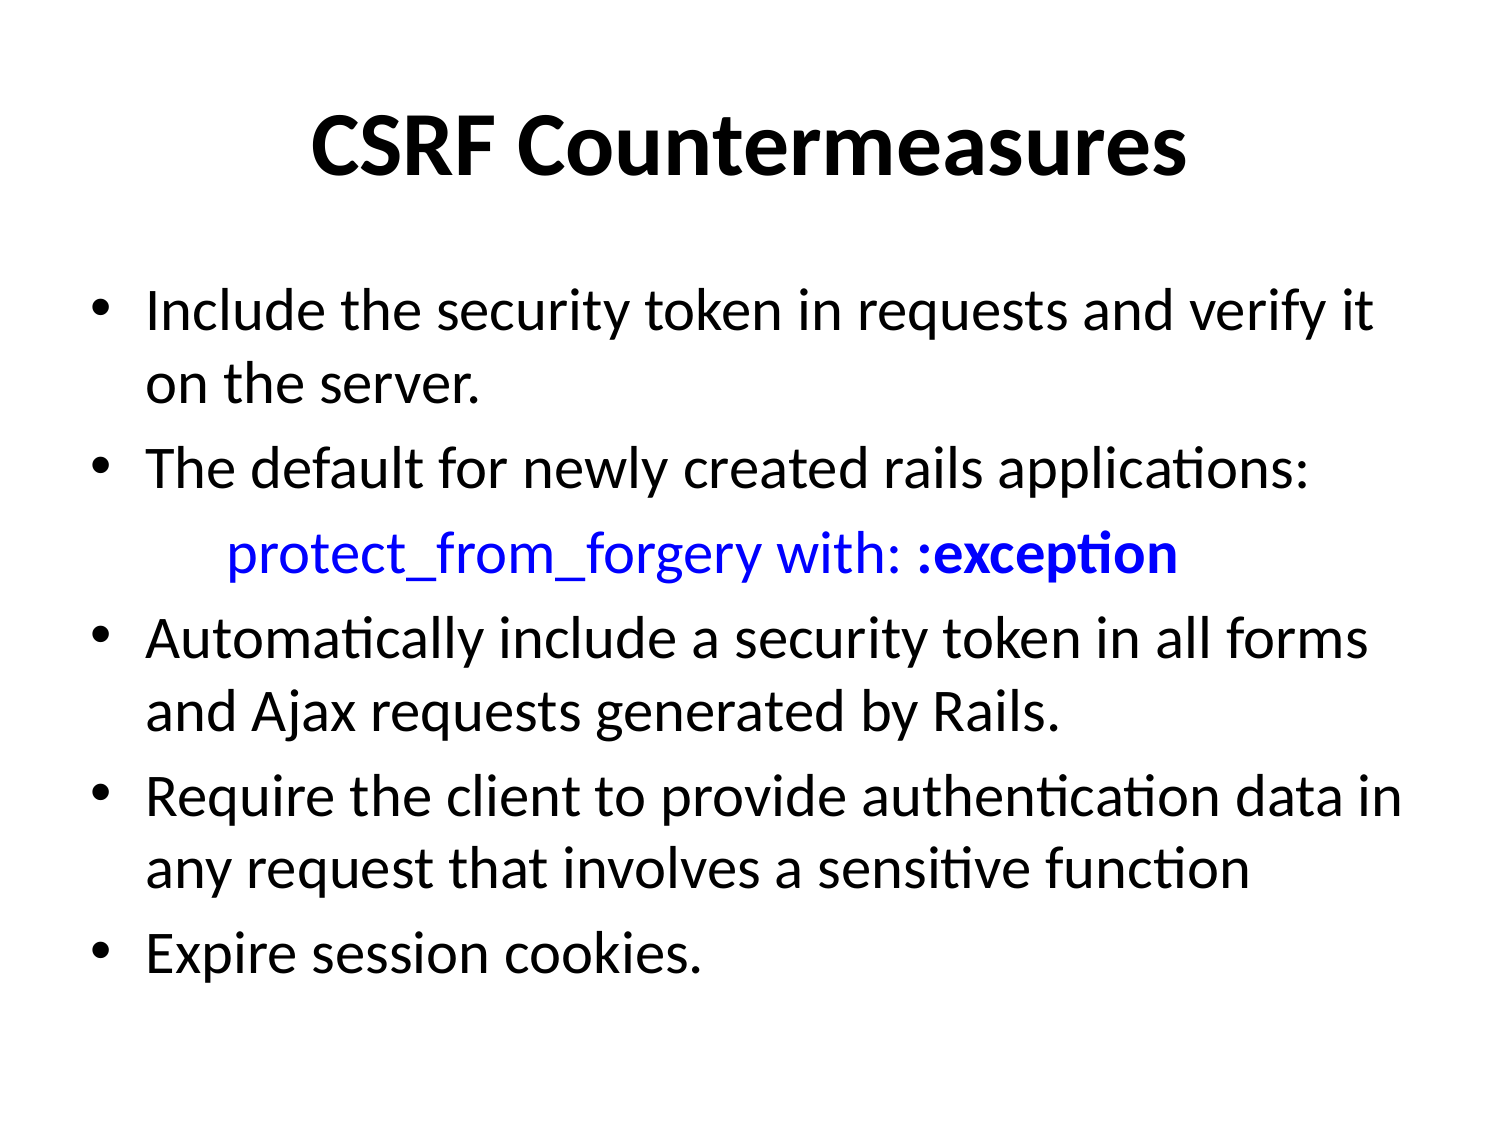

# CSRF Countermeasures
Include the security token in requests and verify it on the server.
The default for newly created rails applications:
	protect_from_forgery with: :exception
Automatically include a security token in all forms and Ajax requests generated by Rails.
Require the client to provide authentication data in any request that involves a sensitive function
Expire session cookies.